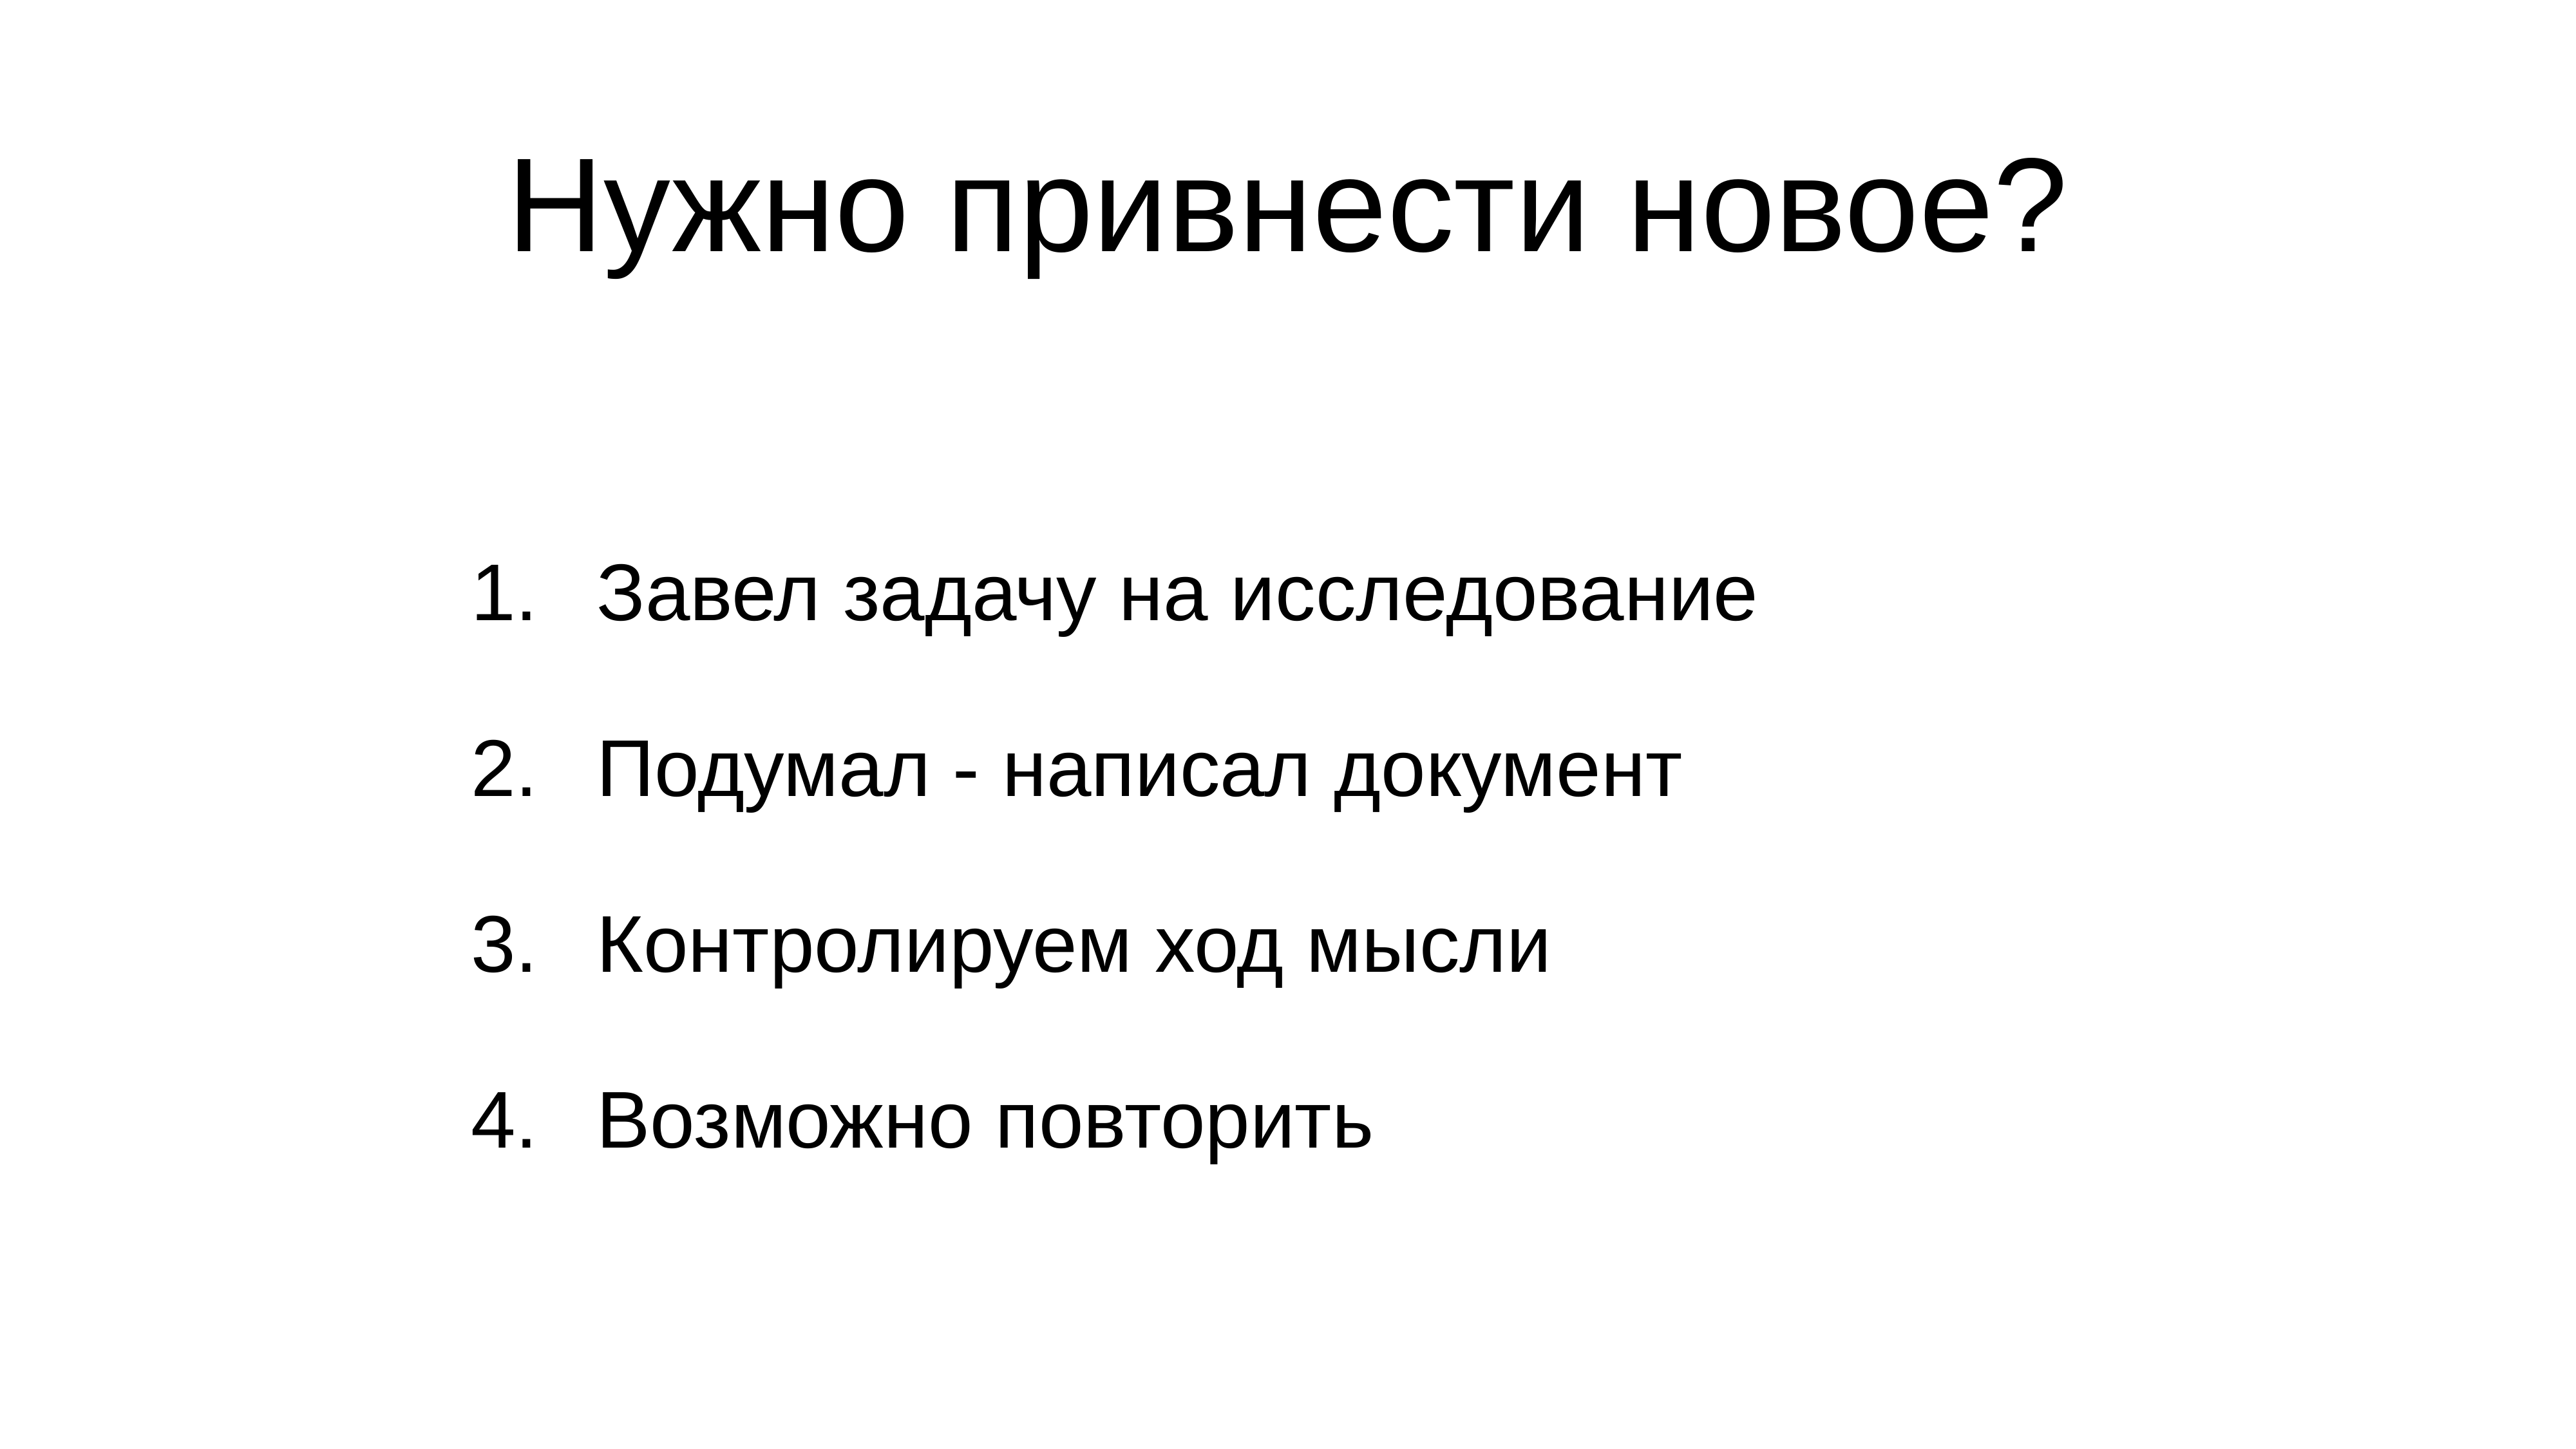

51
# Нужно привнести новое?
Завел задачу на исследование
Подумал - написал документ
Контролируем ход мысли
Возможно повторить